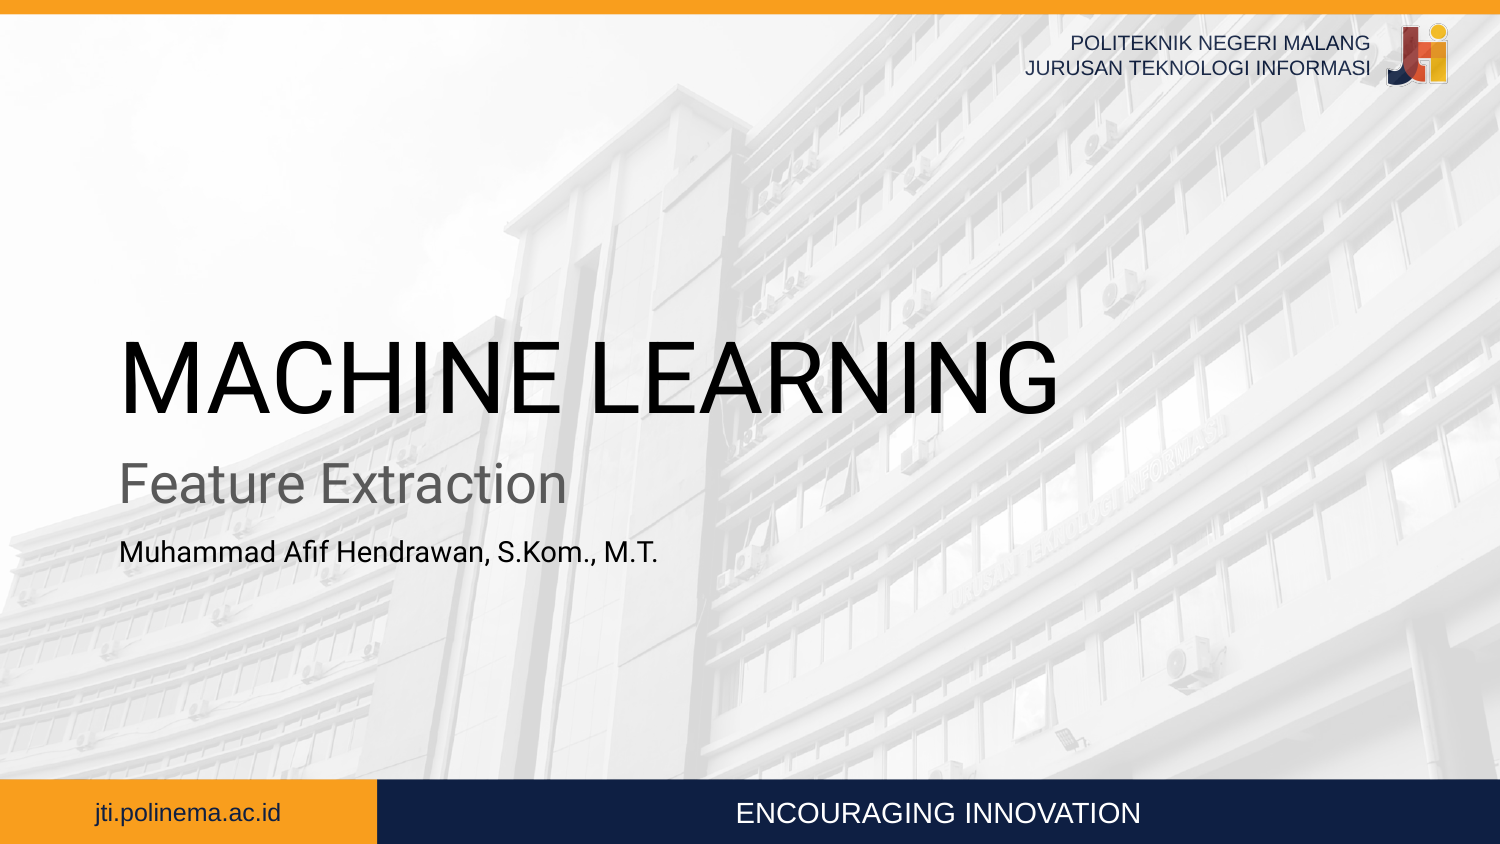

# MACHINE LEARNING
Feature Extraction
Muhammad Afif Hendrawan, S.Kom., M.T.